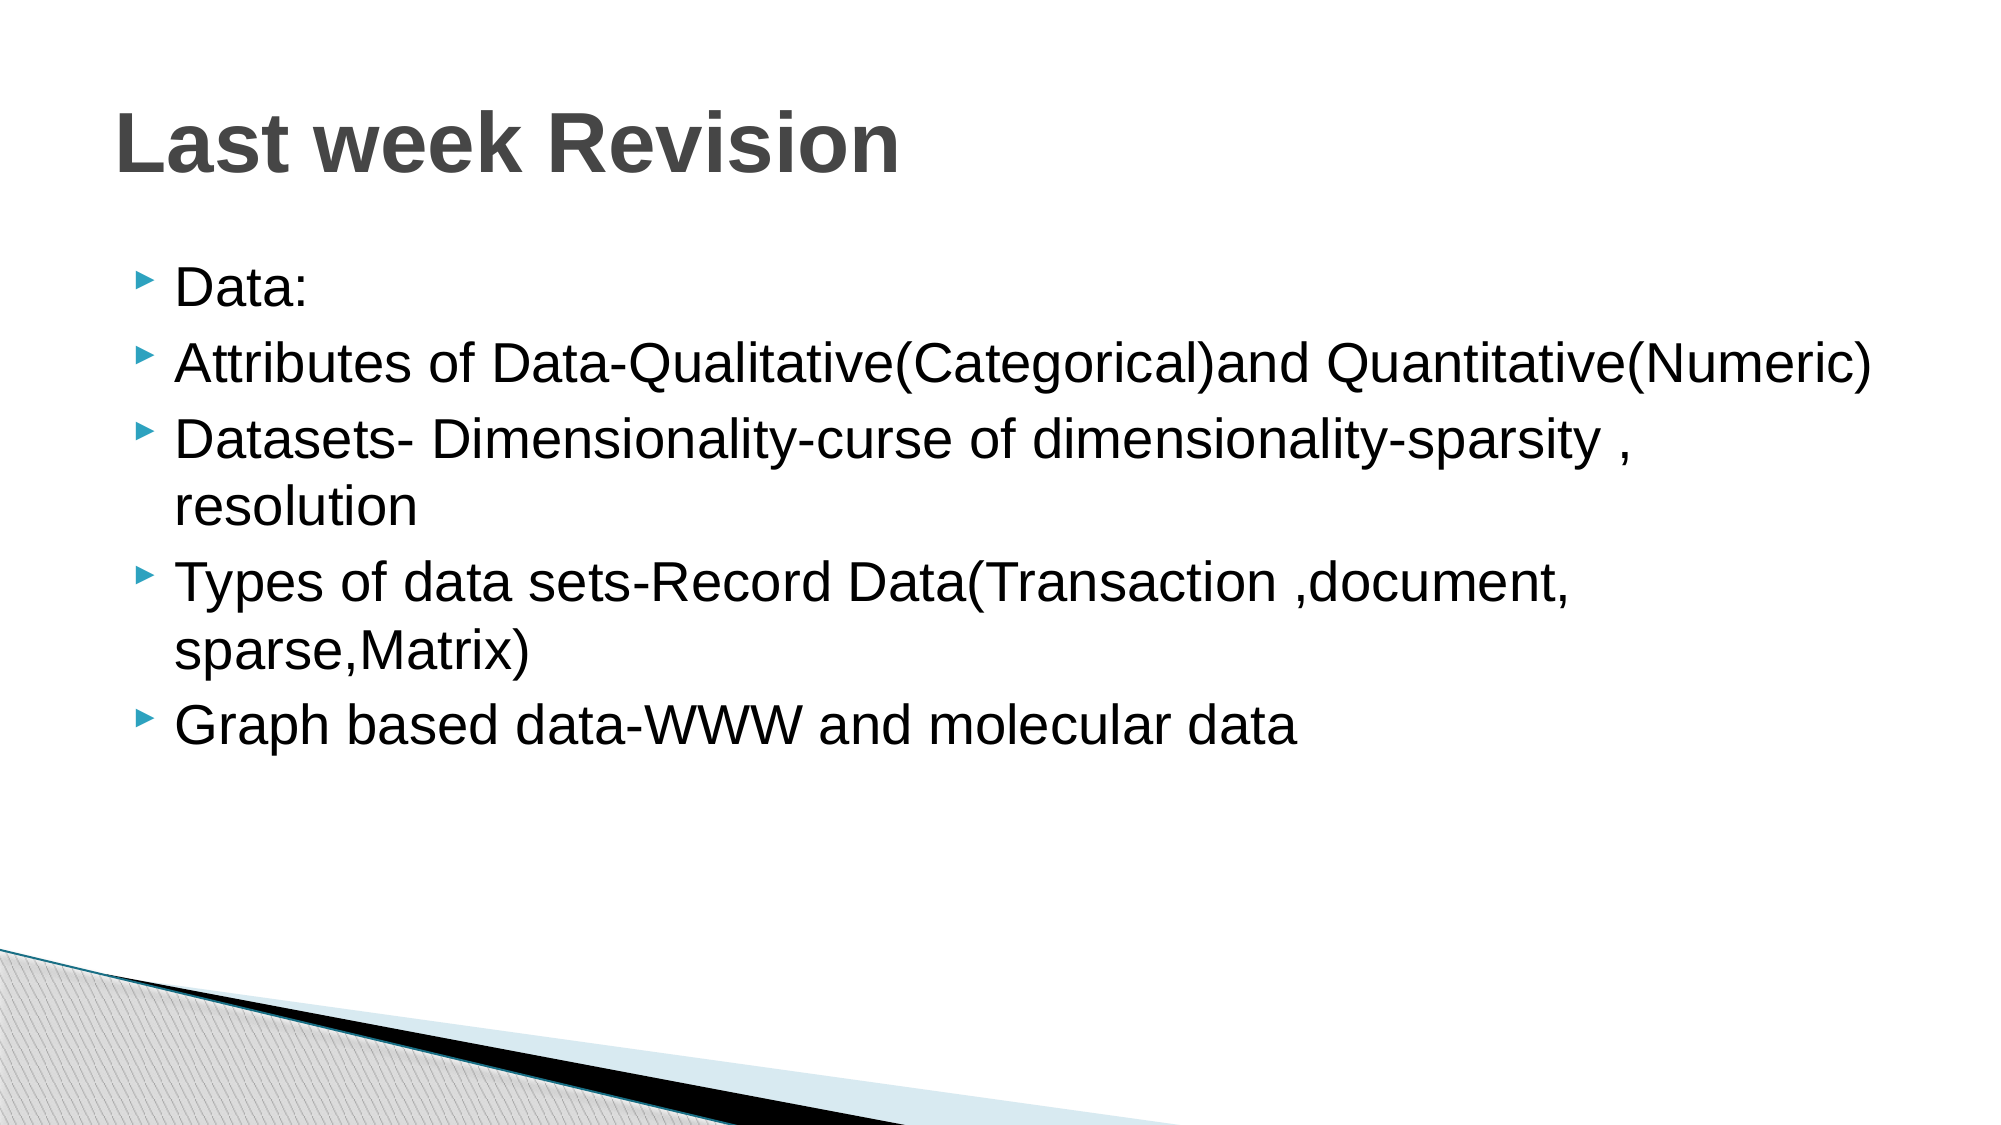

# Last week Revision
Data:
Attributes of Data-Qualitative(Categorical)and Quantitative(Numeric)
Datasets- Dimensionality-curse of dimensionality-sparsity , resolution
Types of data sets-Record Data(Transaction ,document, sparse,Matrix)
Graph based data-WWW and molecular data